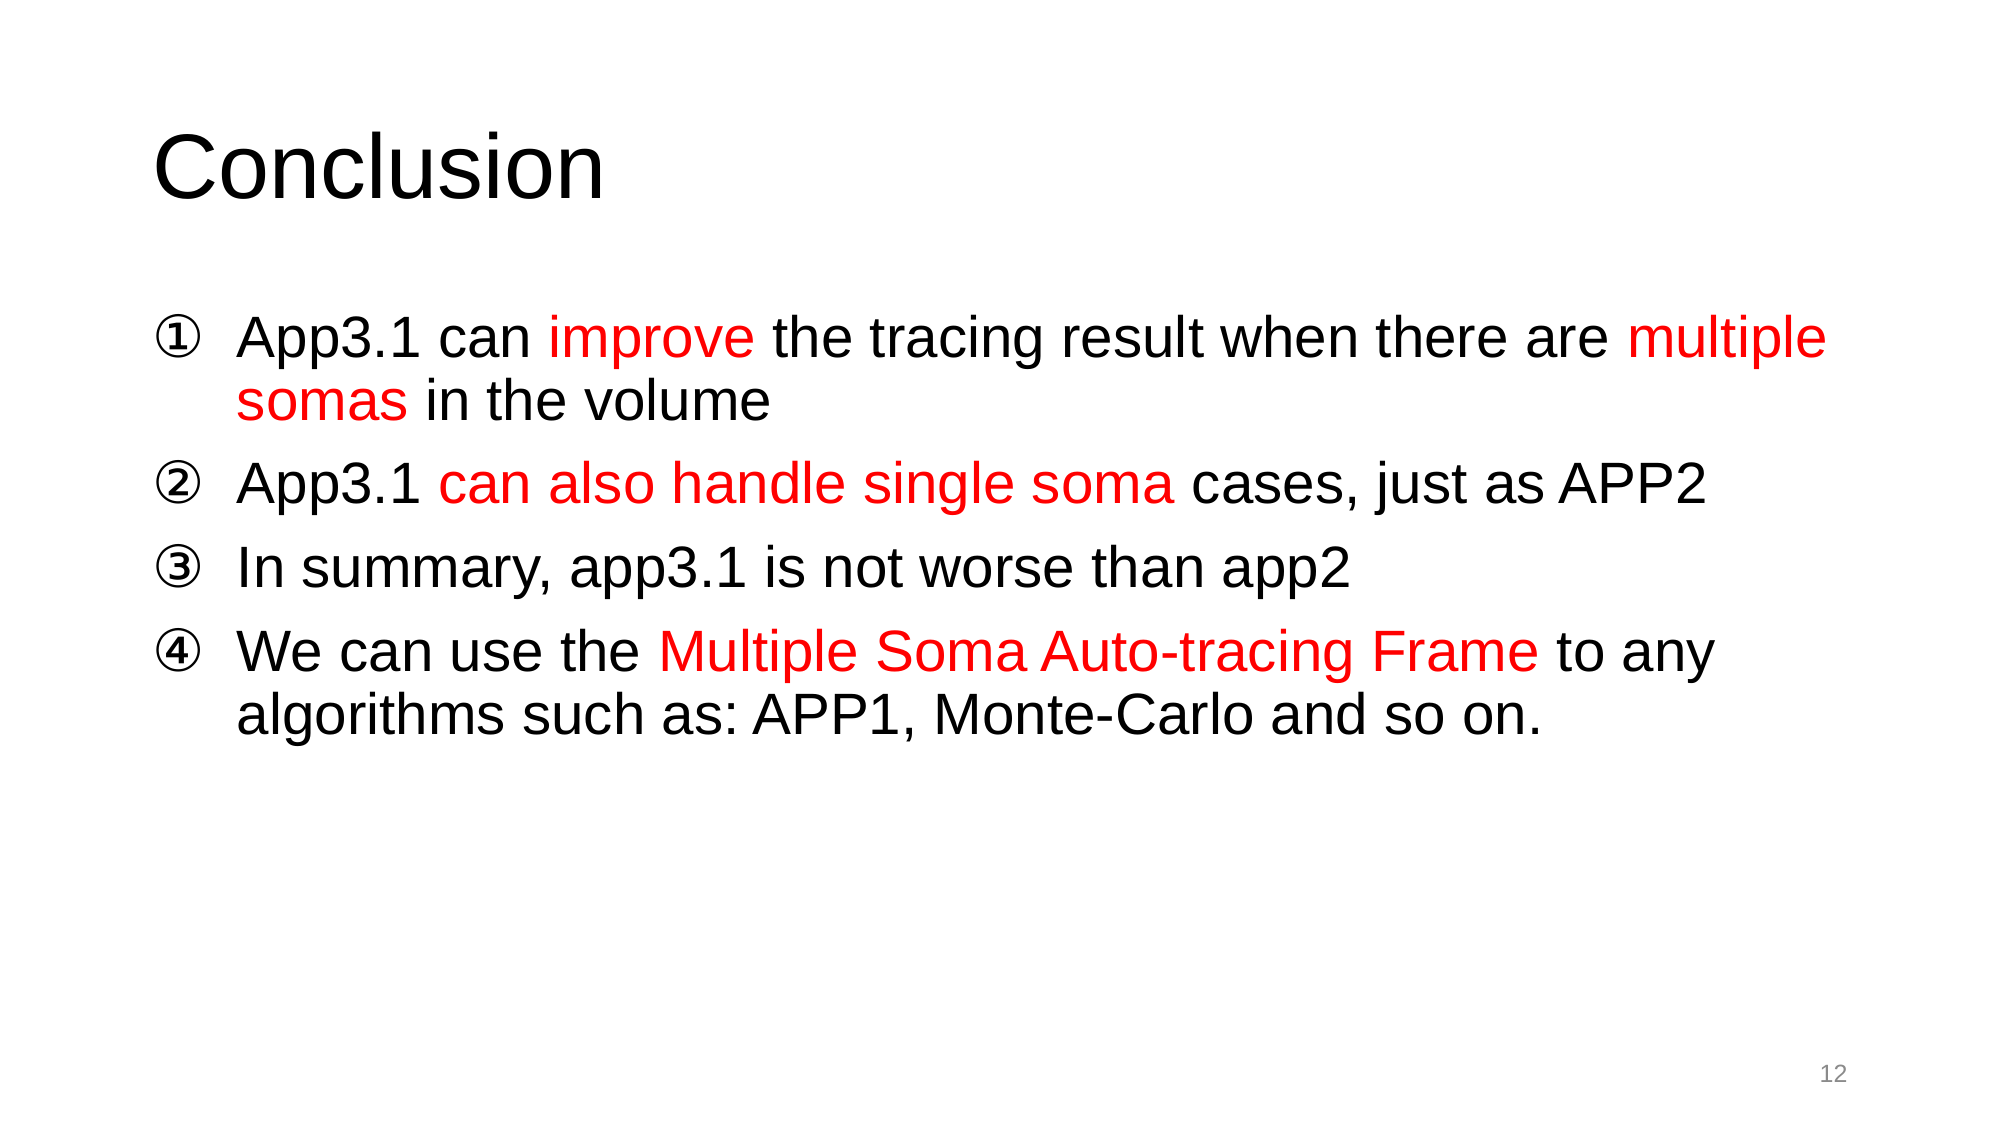

# Conclusion
App3.1 can improve the tracing result when there are multiple somas in the volume
App3.1 can also handle single soma cases, just as APP2
In summary, app3.1 is not worse than app2
We can use the Multiple Soma Auto-tracing Frame to any algorithms such as: APP1, Monte-Carlo and so on.
12